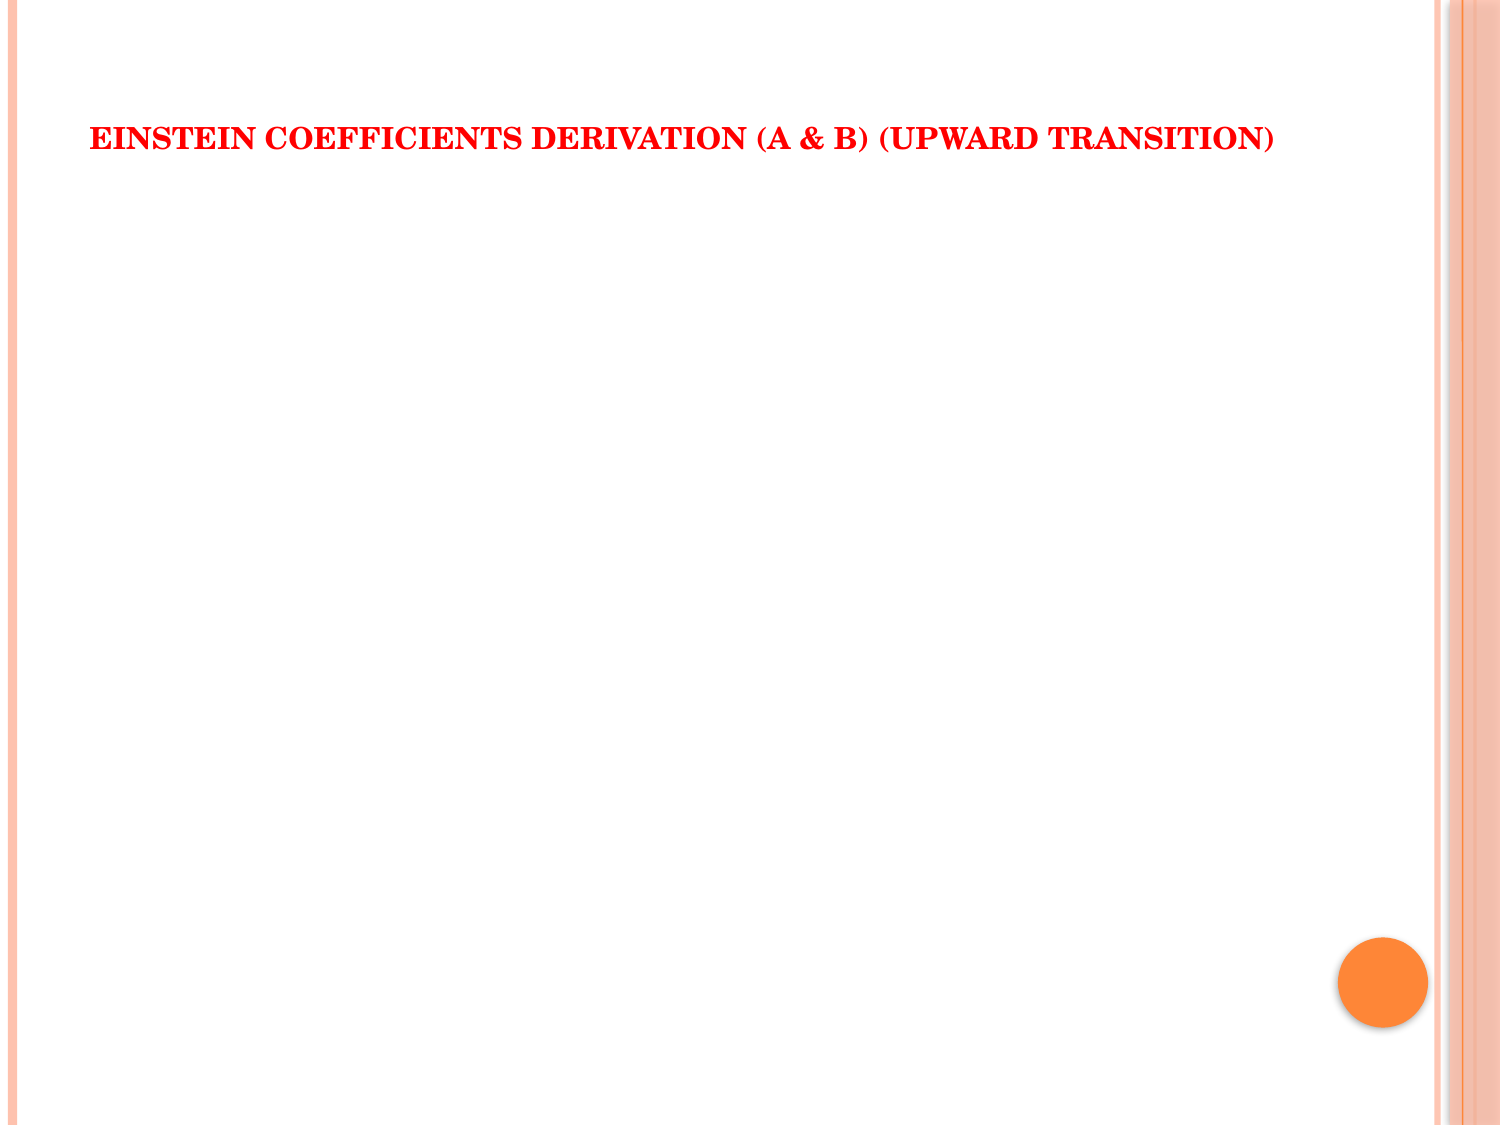

# Einstein Coefficients derivation (a & b) (Upward Transition)